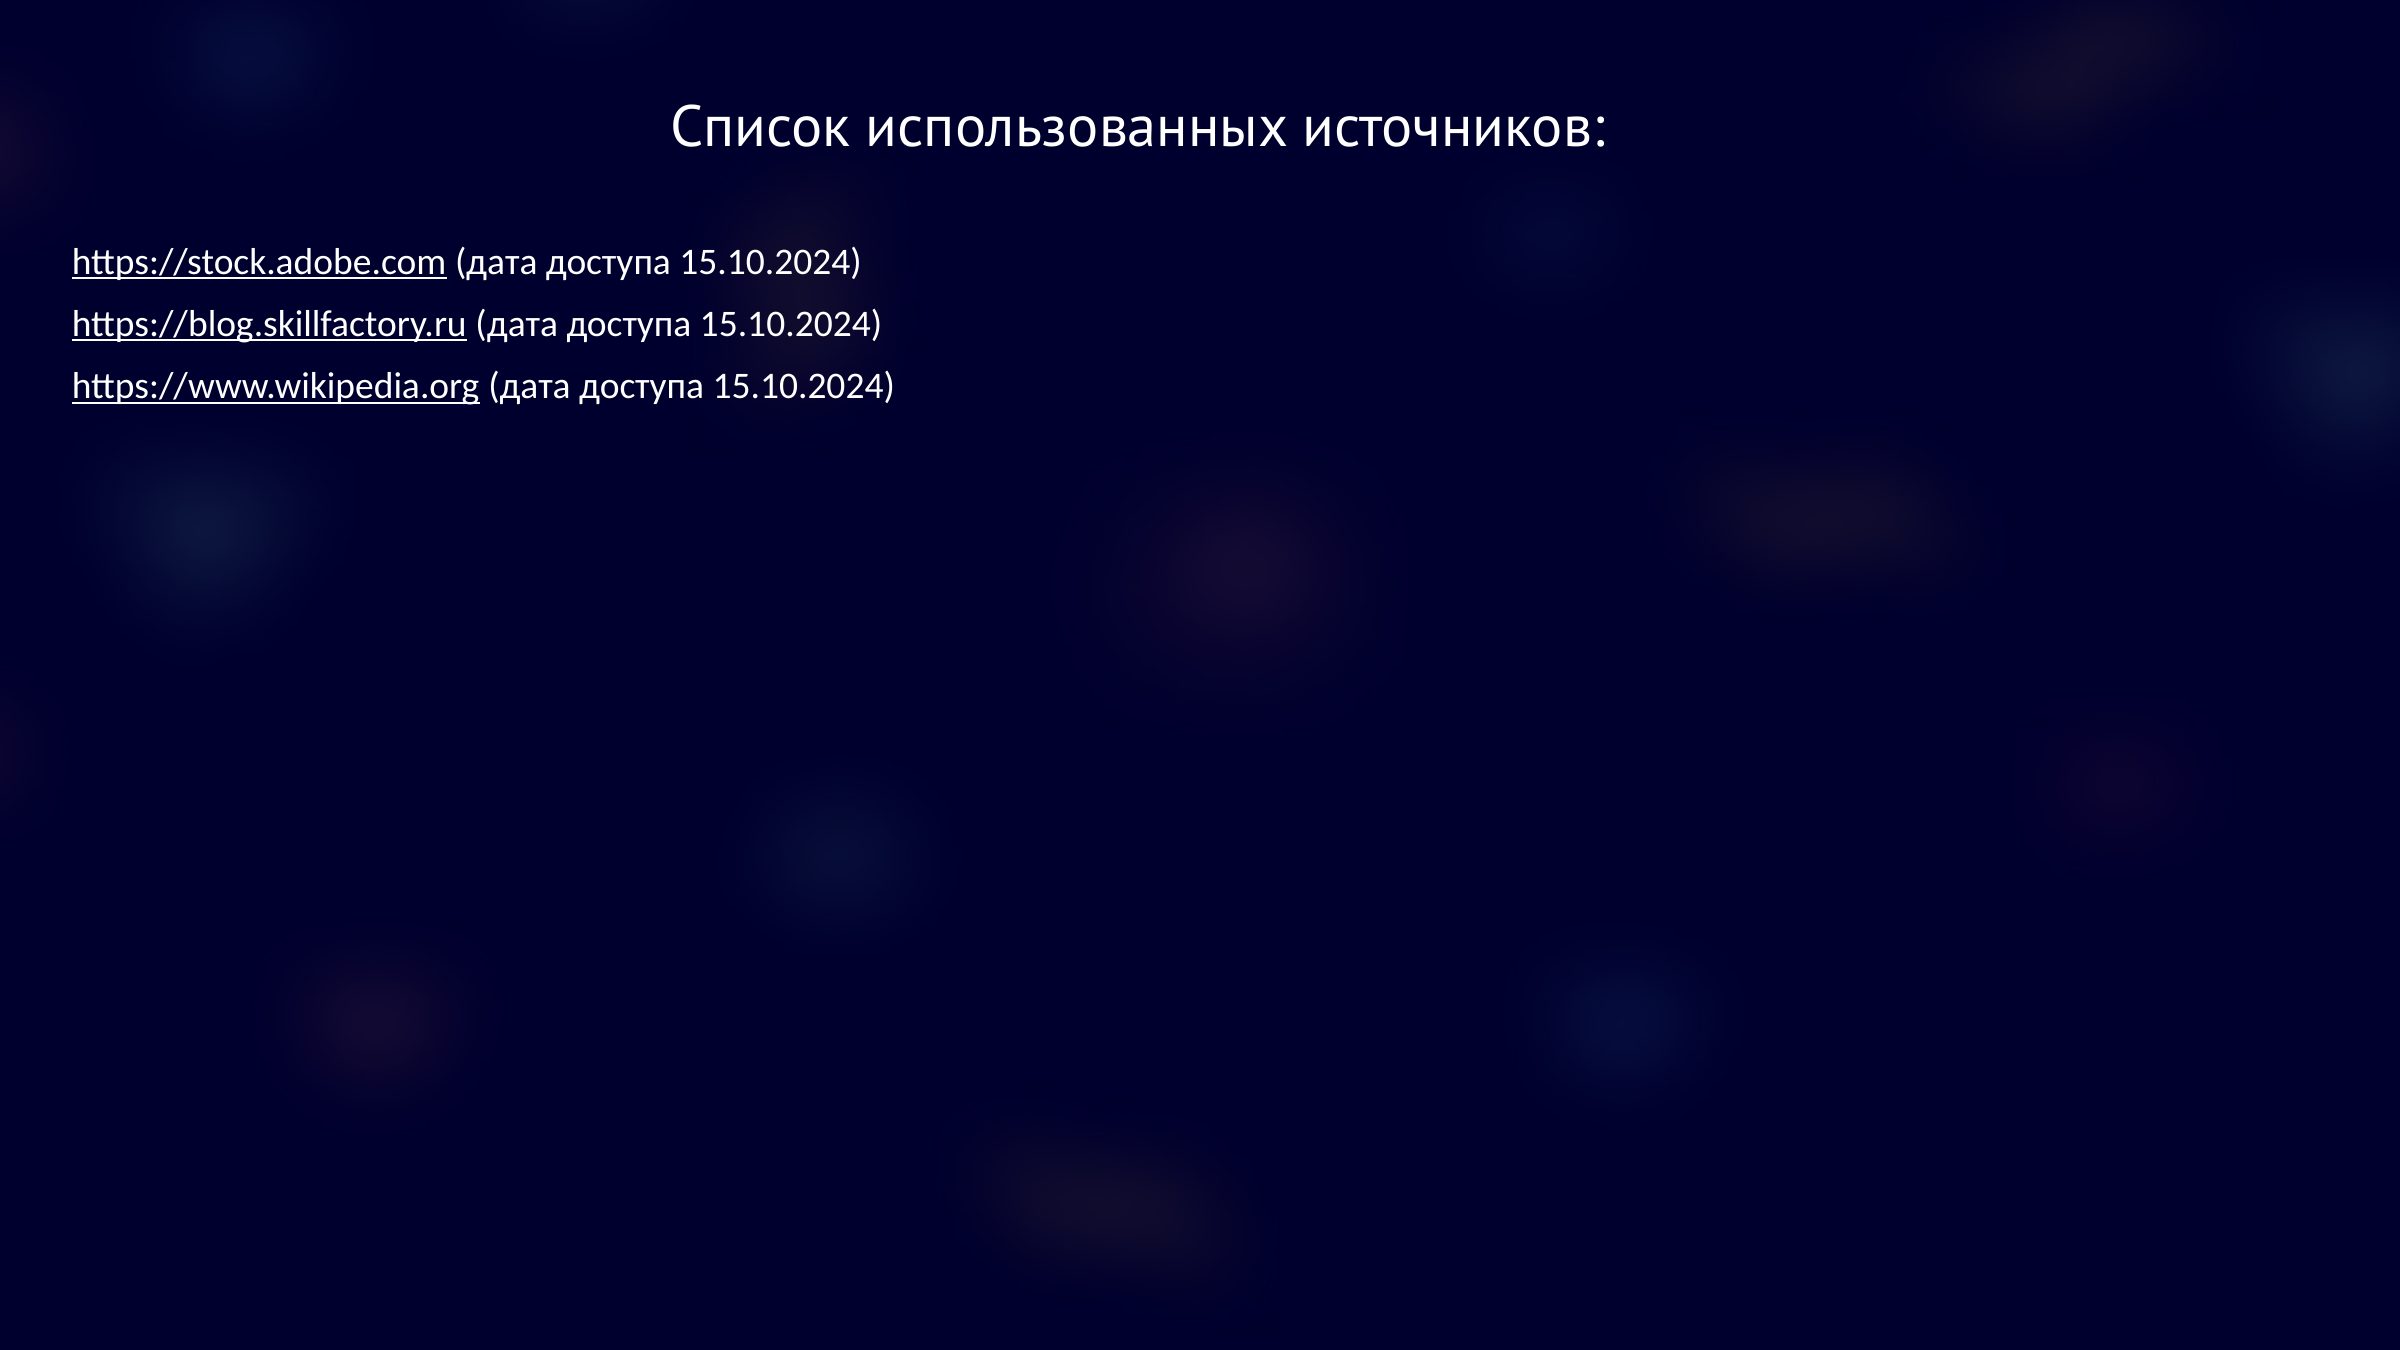

Список использованных источников:
https://stock.adobe.com (дата доступа 15.10.2024)
https://blog.skillfactory.ru (дата доступа 15.10.2024)
https://www.wikipedia.org (дата доступа 15.10.2024)